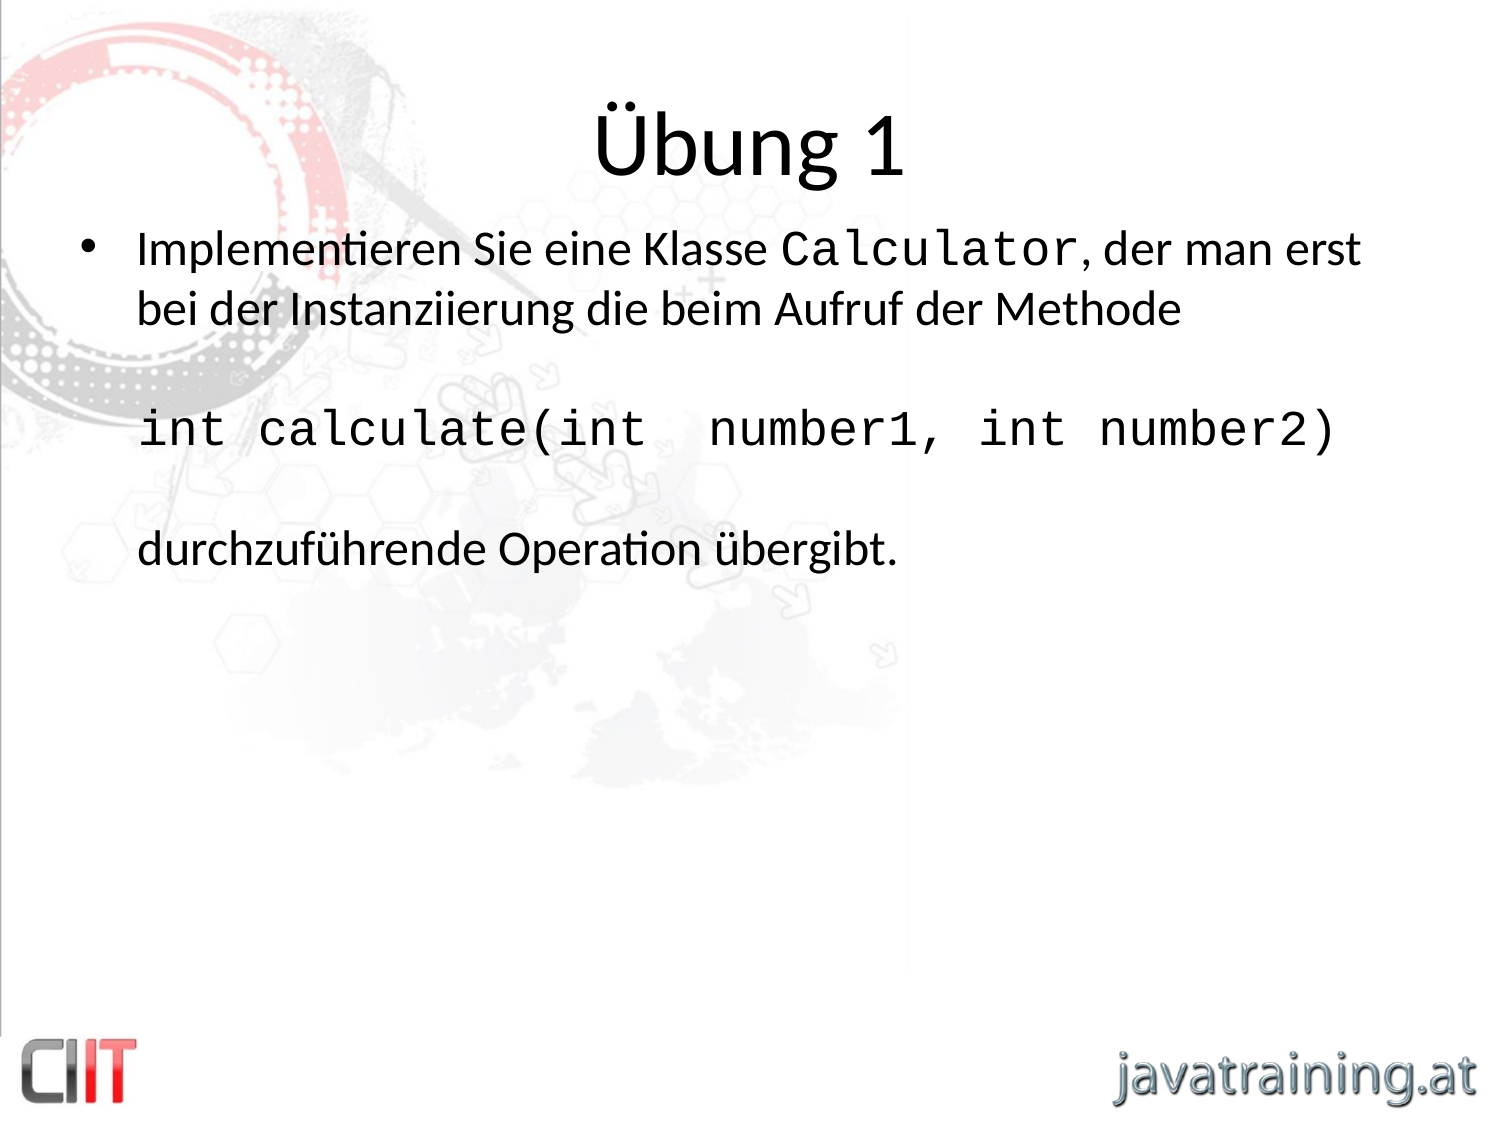

# Übung 1
Implementieren Sie eine Klasse Calculator, der man erst bei der Instanziierung die beim Aufruf der Methode
int calculate(int  number1, int number2)

durchzuführende Operation übergibt.